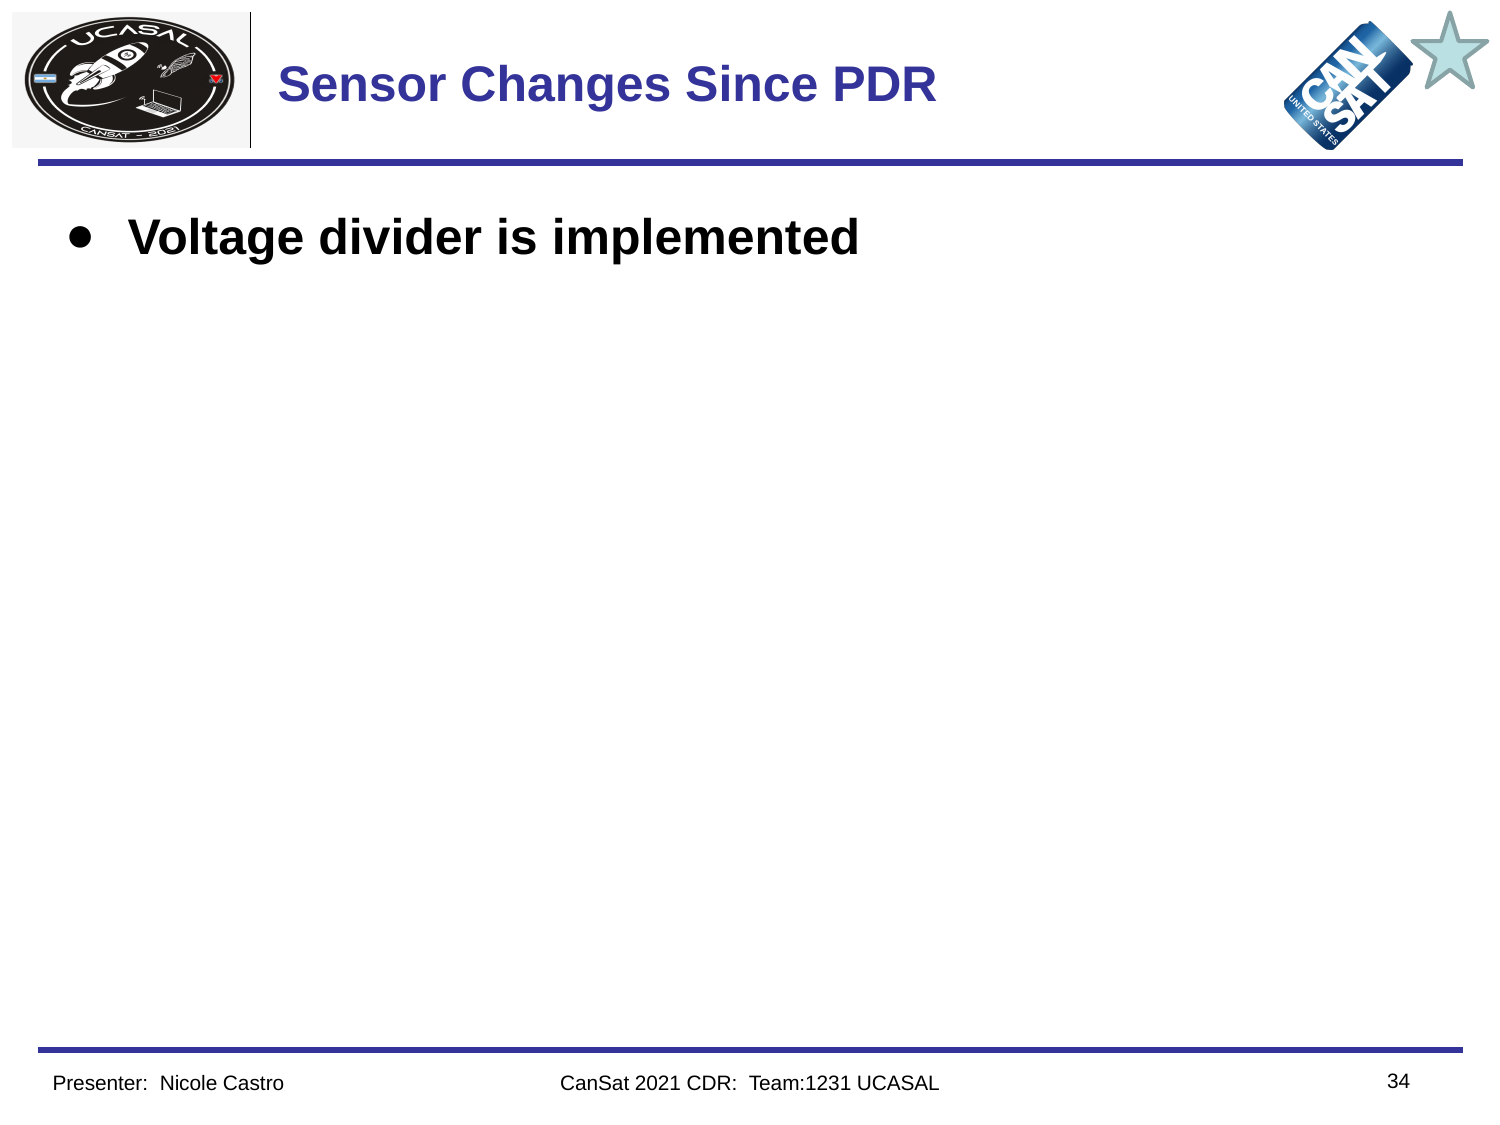

# Sensor Changes Since PDR

Voltage divider is implemented
34
Presenter:  Nicole Castro
CanSat 2021 CDR:  Team:1231 UCASAL